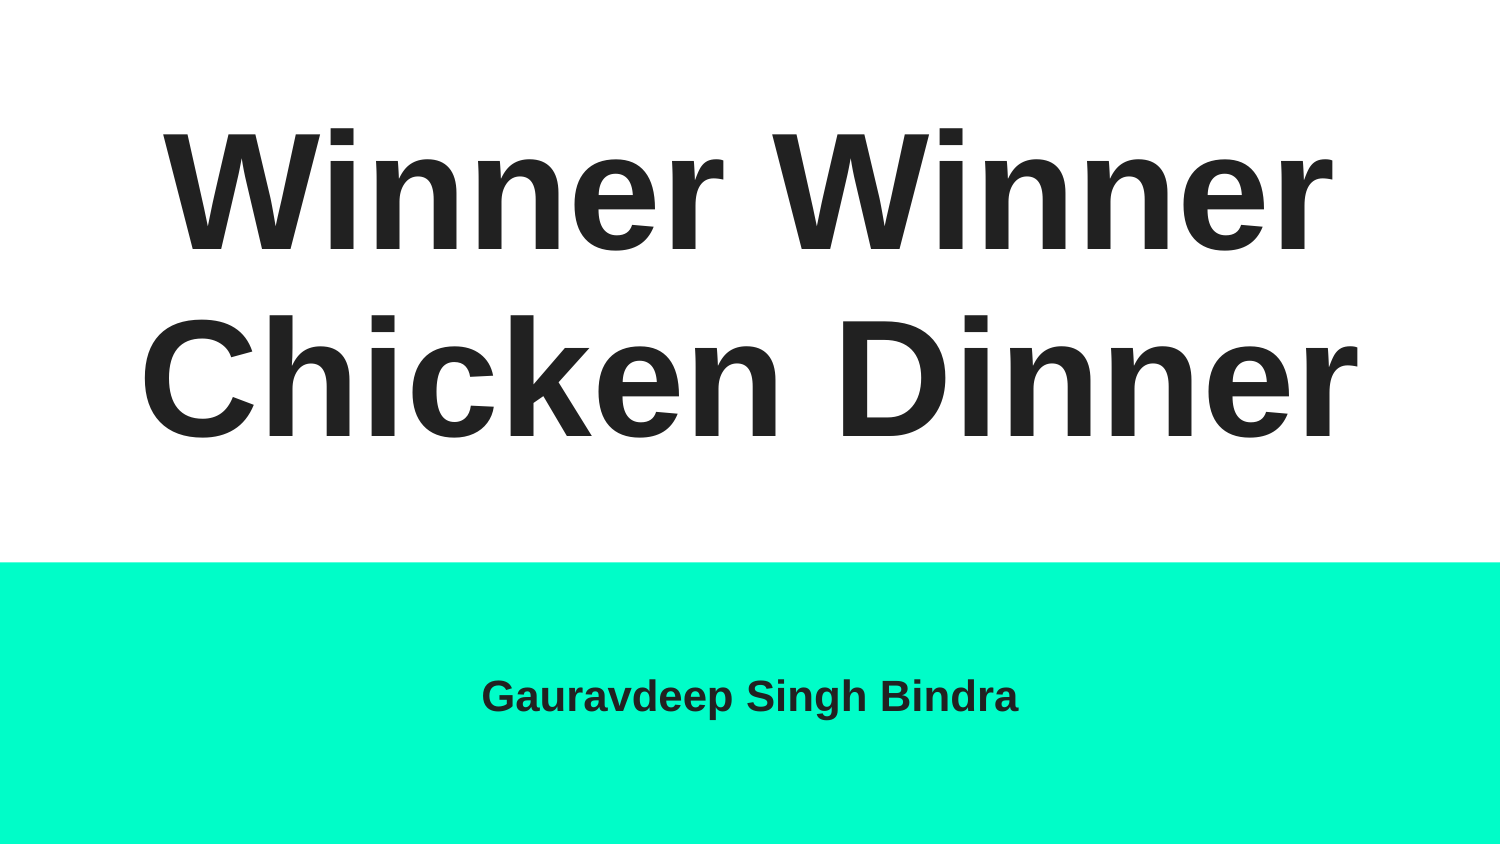

# Winner Winner Chicken Dinner
Gauravdeep Singh Bindra